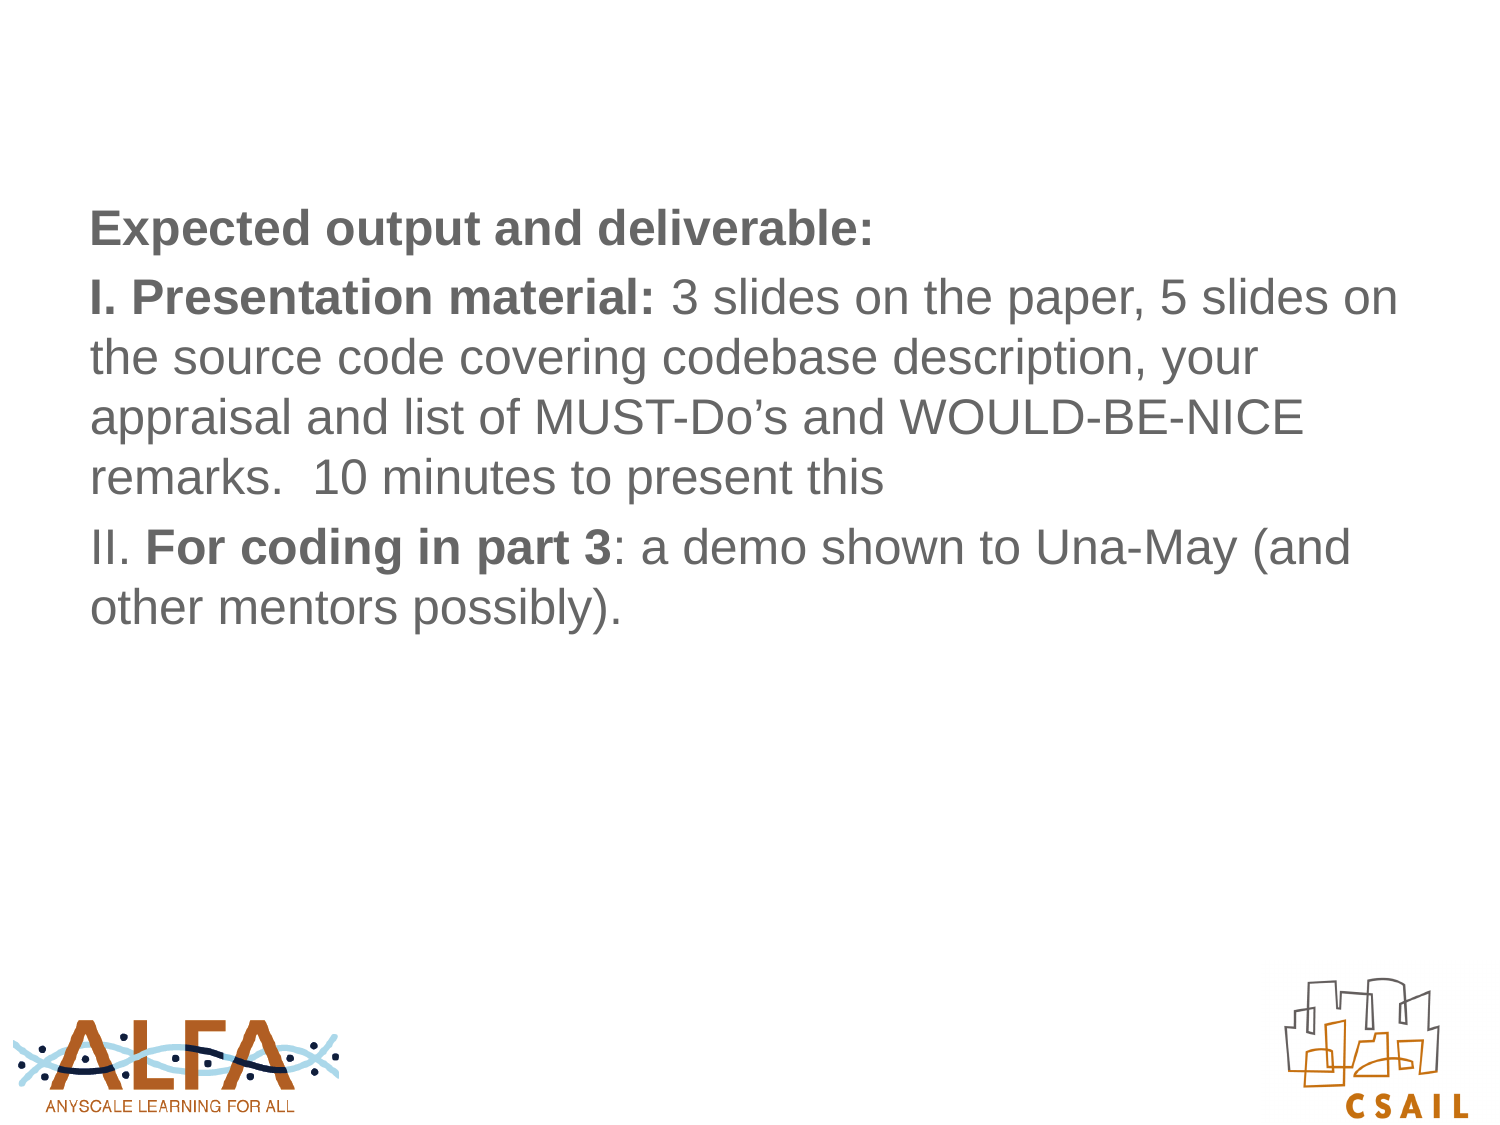

#
Expected output and deliverable:
I. Presentation material: 3 slides on the paper, 5 slides on the source code covering codebase description, your appraisal and list of MUST-Do’s and WOULD-BE-NICE remarks.  10 minutes to present this
II. For coding in part 3: a demo shown to Una-May (and other mentors possibly).